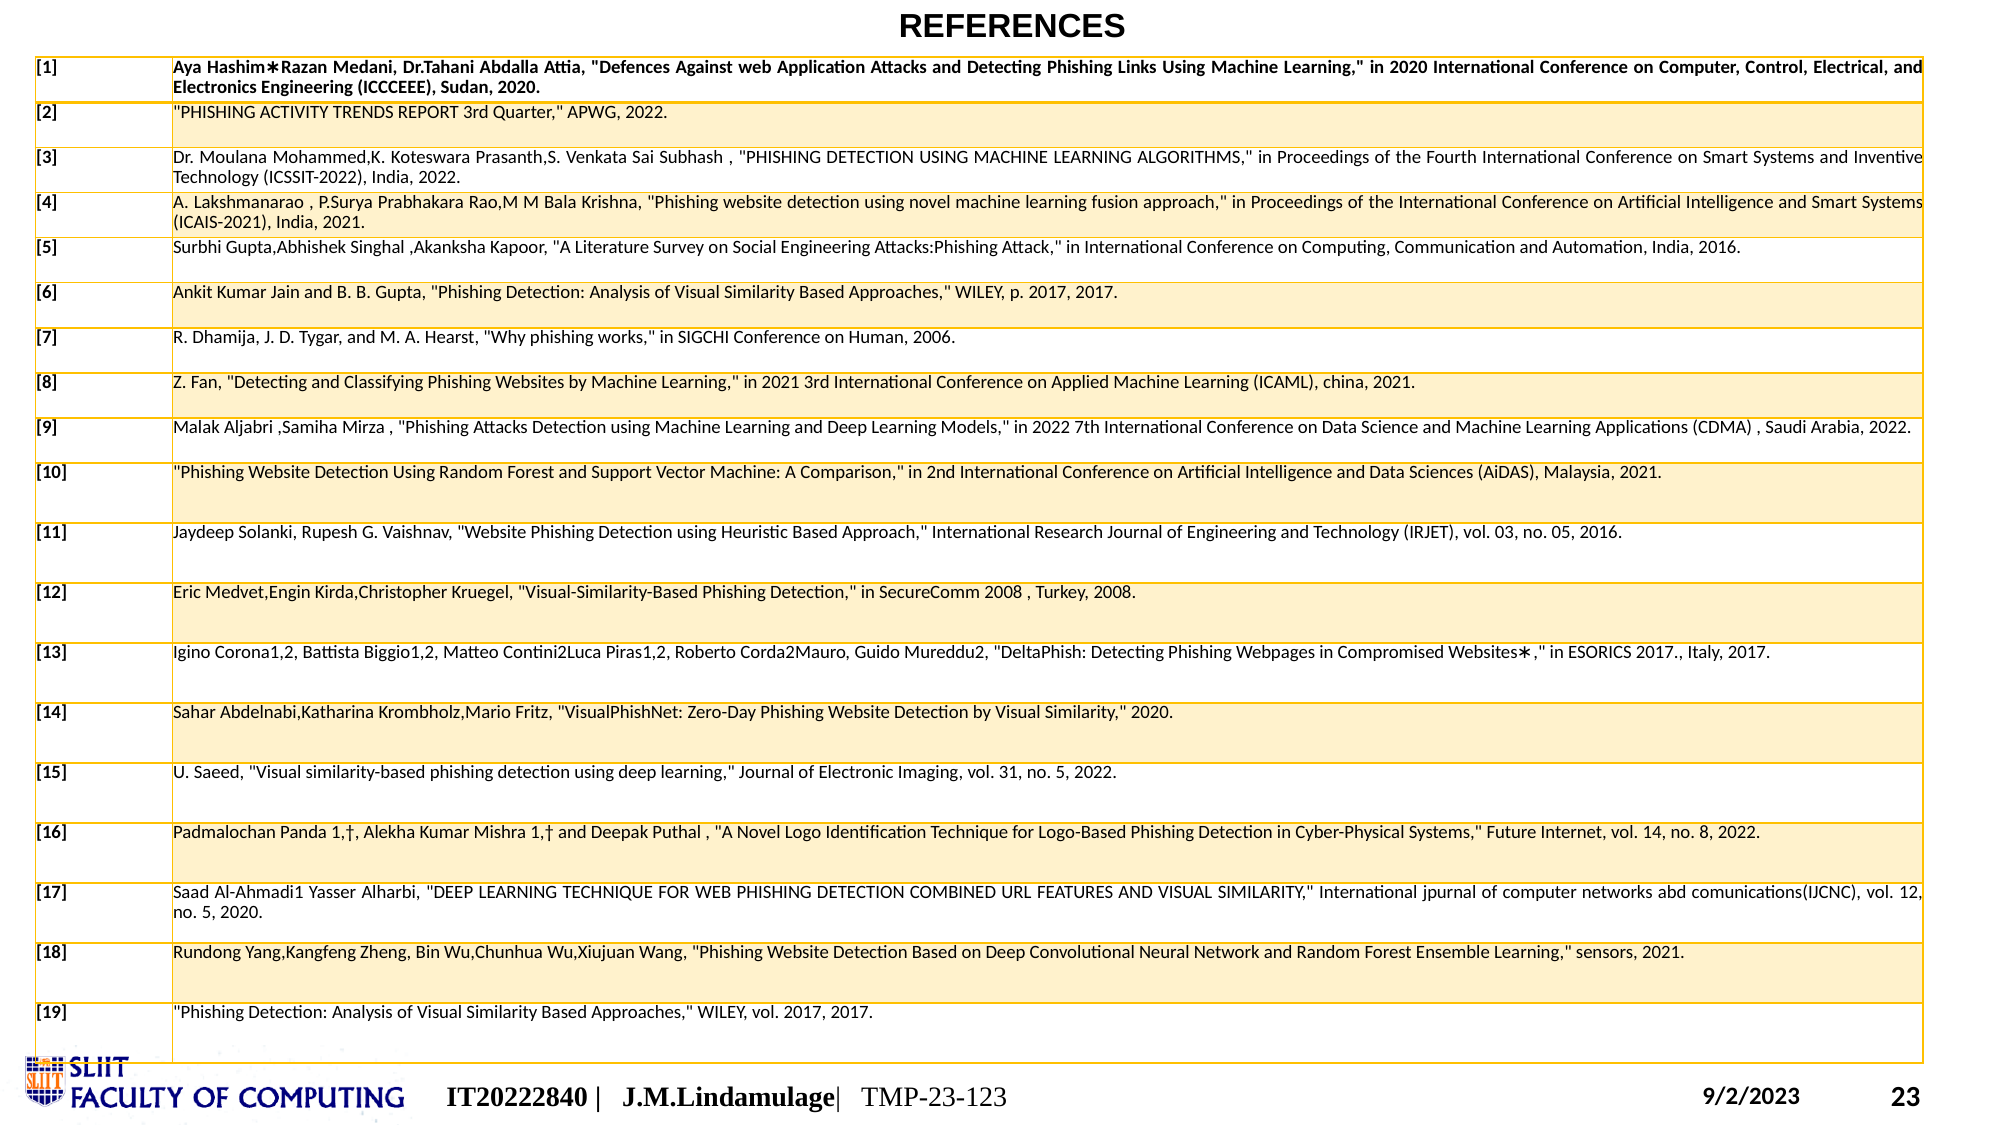

REFERENCES

| [1] | Aya Hashim∗Razan Medani, Dr.Tahani Abdalla Attia, "Defences Against web Application Attacks and Detecting Phishing Links Using Machine Learning," in 2020 International Conference on Computer, Control, Electrical, and Electronics Engineering (ICCCEEE), Sudan, 2020. |
| --- | --- |
| [2] | "PHISHING ACTIVITY TRENDS REPORT 3rd Quarter," APWG, 2022. |
| [3] | Dr. Moulana Mohammed,K. Koteswara Prasanth,S. Venkata Sai Subhash , "PHISHING DETECTION USING MACHINE LEARNING ALGORITHMS," in Proceedings of the Fourth International Conference on Smart Systems and Inventive Technology (ICSSIT-2022), India, 2022. |
| [4] | A. Lakshmanarao , P.Surya Prabhakara Rao,M M Bala Krishna, "Phishing website detection using novel machine learning fusion approach," in Proceedings of the International Conference on Artificial Intelligence and Smart Systems (ICAIS-2021), India, 2021. |
| [5] | Surbhi Gupta,Abhishek Singhal ,Akanksha Kapoor, "A Literature Survey on Social Engineering Attacks:Phishing Attack," in International Conference on Computing, Communication and Automation, India, 2016. |
| [6] | Ankit Kumar Jain and B. B. Gupta, "Phishing Detection: Analysis of Visual Similarity Based Approaches," WILEY, p. 2017, 2017. |
| [7] | R. Dhamija, J. D. Tygar, and M. A. Hearst, "Why phishing works," in SIGCHI Conference on Human, 2006. |
| [8] | Z. Fan, "Detecting and Classifying Phishing Websites by Machine Learning," in 2021 3rd International Conference on Applied Machine Learning (ICAML), china, 2021. |
| [9] | Malak Aljabri ,Samiha Mirza , "Phishing Attacks Detection using Machine Learning and Deep Learning Models," in 2022 7th International Conference on Data Science and Machine Learning Applications (CDMA) , Saudi Arabia, 2022. |
| [10] | "Phishing Website Detection Using Random Forest and Support Vector Machine: A Comparison," in 2nd International Conference on Artificial Intelligence and Data Sciences (AiDAS), Malaysia, 2021. |
| [11] | Jaydeep Solanki, Rupesh G. Vaishnav, "Website Phishing Detection using Heuristic Based Approach," International Research Journal of Engineering and Technology (IRJET), vol. 03, no. 05, 2016. |
| [12] | Eric Medvet,Engin Kirda,Christopher Kruegel, "Visual-Similarity-Based Phishing Detection," in SecureComm 2008 , Turkey, 2008. |
| [13] | Igino Corona1,2, Battista Biggio1,2, Matteo Contini2Luca Piras1,2, Roberto Corda2Mauro, Guido Mureddu2, "DeltaPhish: Detecting Phishing Webpages in Compromised Websites∗," in ESORICS 2017., Italy, 2017. |
| [14] | Sahar Abdelnabi,Katharina Krombholz,Mario Fritz, "VisualPhishNet: Zero-Day Phishing Website Detection by Visual Similarity," 2020. |
| [15] | U. Saeed, "Visual similarity-based phishing detection using deep learning," Journal of Electronic Imaging, vol. 31, no. 5, 2022. |
| [16] | Padmalochan Panda 1,†, Alekha Kumar Mishra 1,† and Deepak Puthal , "A Novel Logo Identification Technique for Logo-Based Phishing Detection in Cyber-Physical Systems," Future Internet, vol. 14, no. 8, 2022. |
| [17] | Saad Al-Ahmadi1 Yasser Alharbi, "DEEP LEARNING TECHNIQUE FOR WEB PHISHING DETECTION COMBINED URL FEATURES AND VISUAL SIMILARITY," International jpurnal of computer networks abd comunications(IJCNC), vol. 12, no. 5, 2020. |
| [18] | Rundong Yang,Kangfeng Zheng, Bin Wu,Chunhua Wu,Xiujuan Wang, "Phishing Website Detection Based on Deep Convolutional Neural Network and Random Forest Ensemble Learning," sensors, 2021. |
| [19] | "Phishing Detection: Analysis of Visual Similarity Based Approaches," WILEY, vol. 2017, 2017. |
IT20222840 |   J.M.Lindamulage|   TMP-23-123